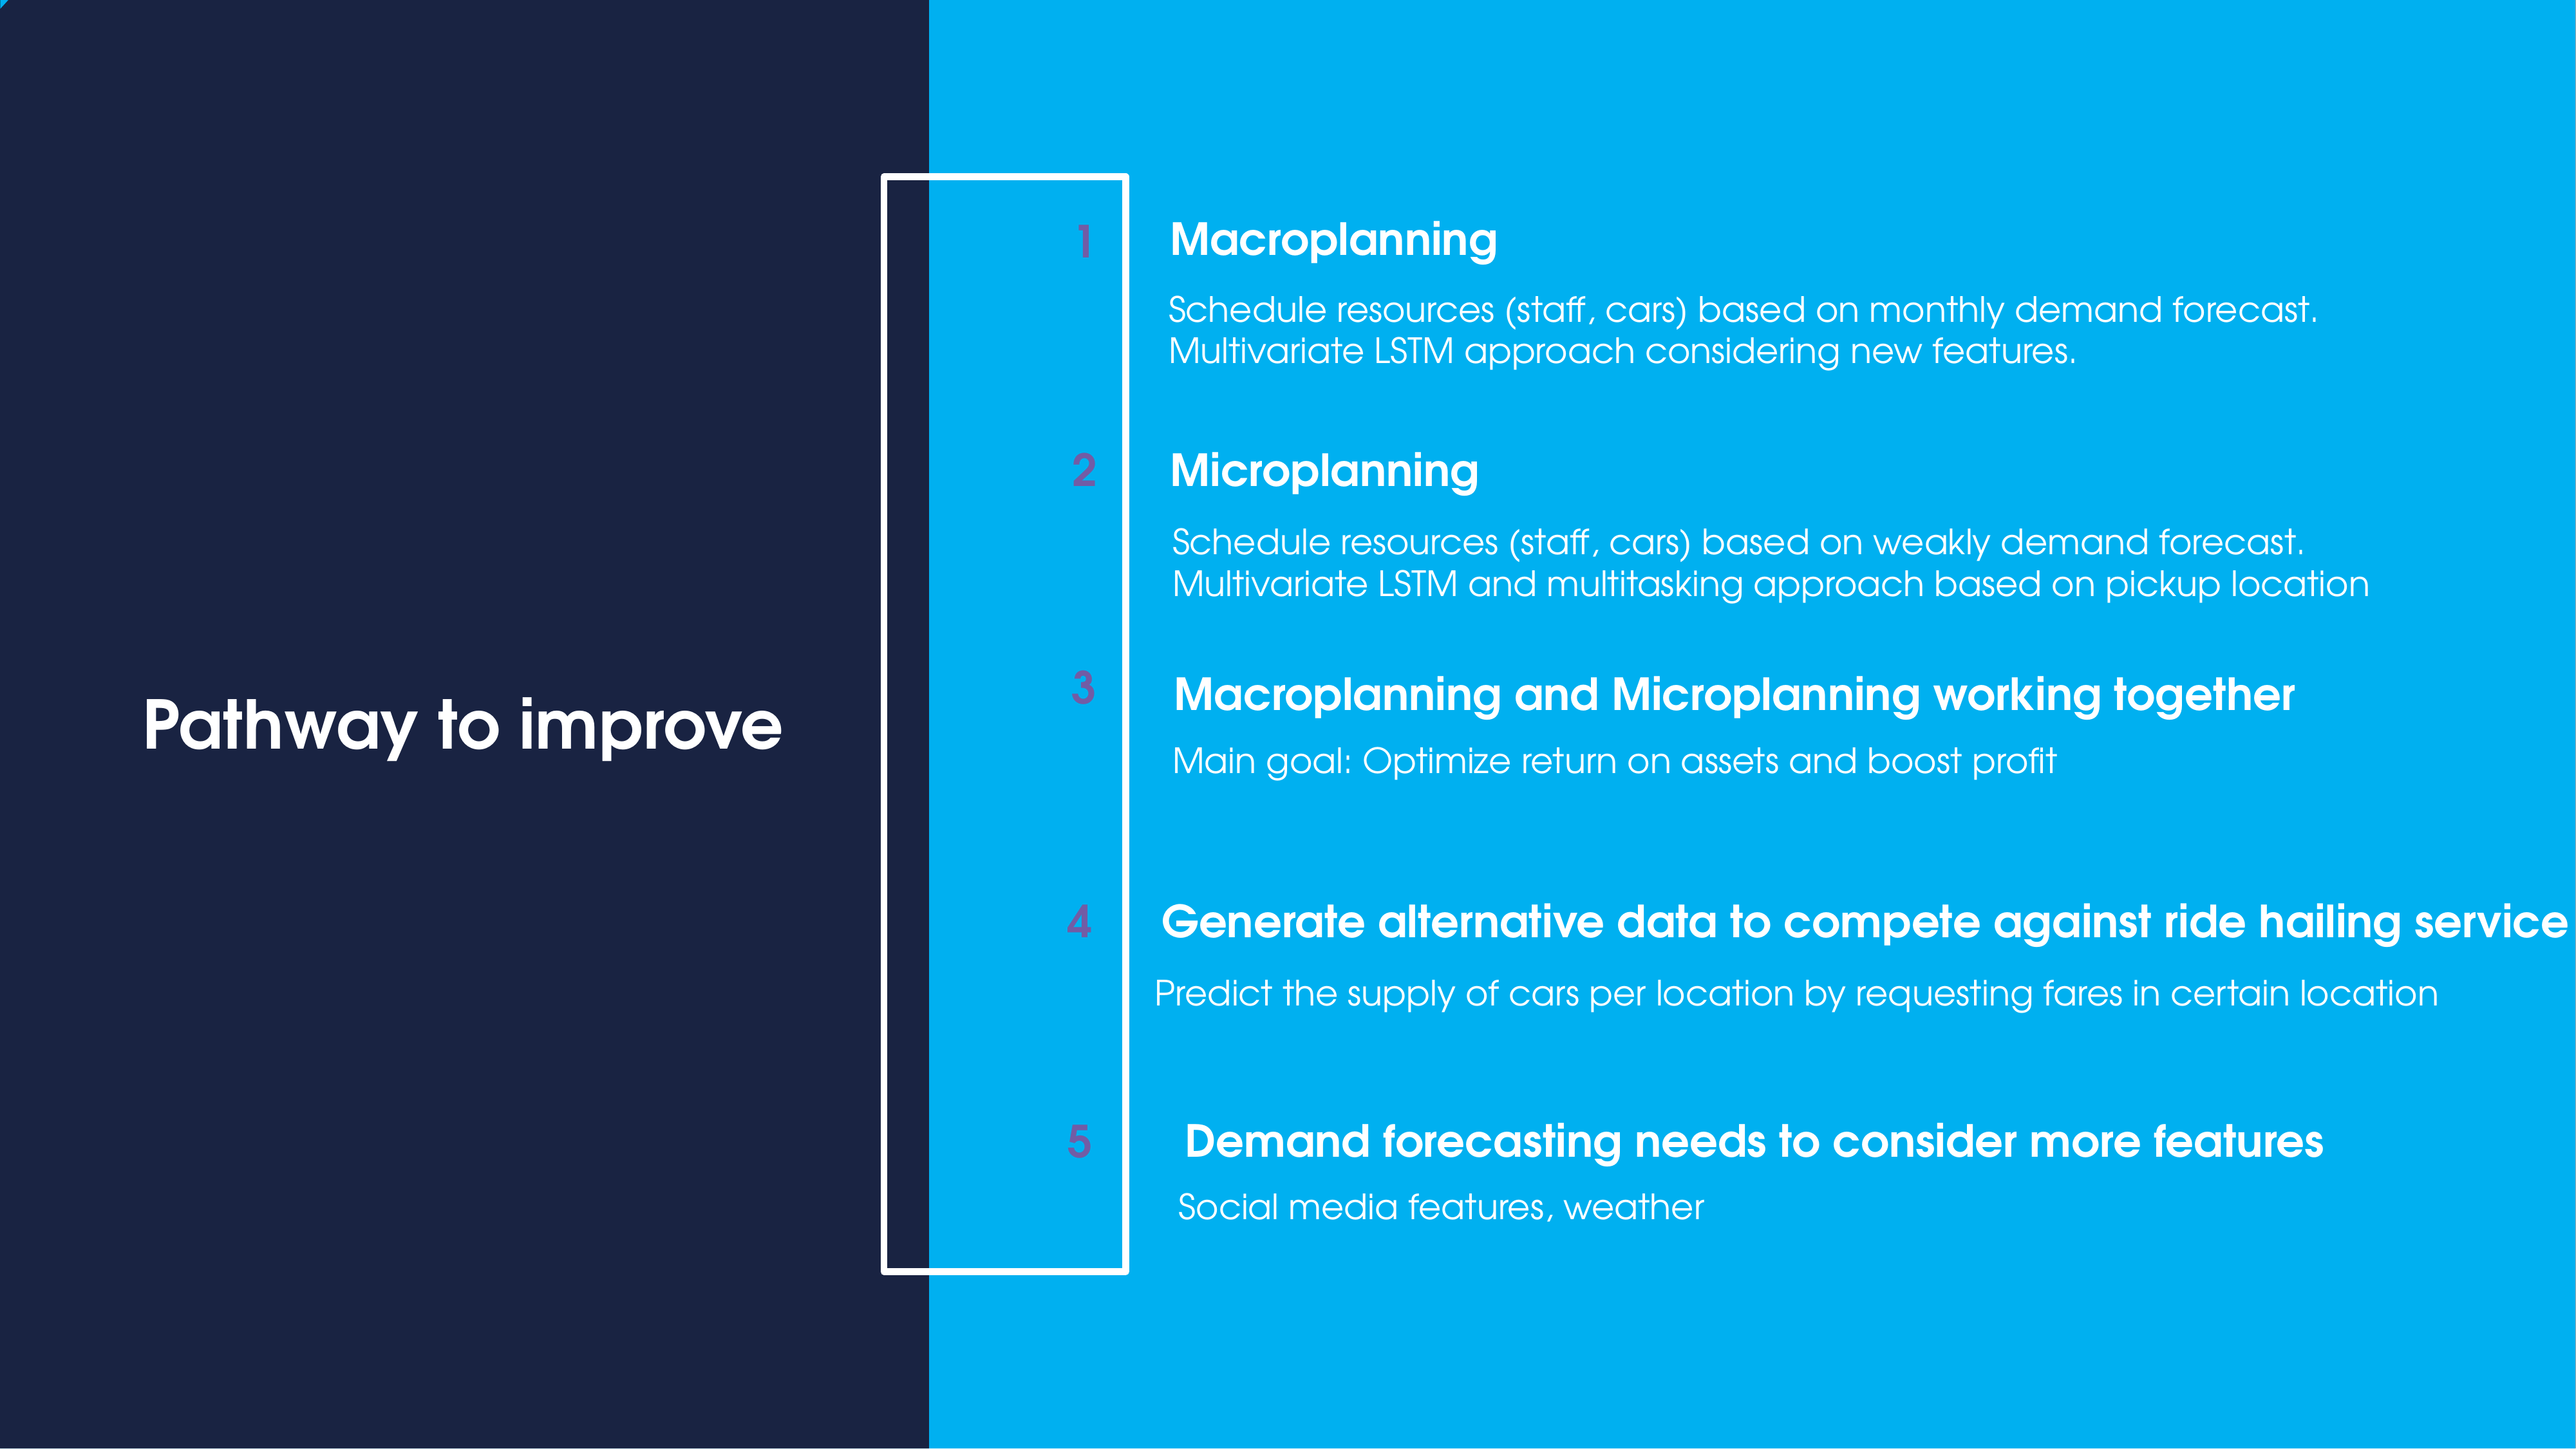

Macroplanning
1
Schedule resources (staff, cars) based on monthly demand forecast. Multivariate LSTM approach considering new features.
2
Microplanning
Schedule resources (staff, cars) based on weakly demand forecast. Multivariate LSTM and multitasking approach based on pickup location

3
Macroplanning and Microplanning working together
Pathway to improve
Main goal: Optimize return on assets and boost profit
4
Generate alternative data to compete against ride hailing service
Predict the supply of cars per location by requesting fares in certain location
Demand forecasting needs to consider more features
5
Social media features, weather